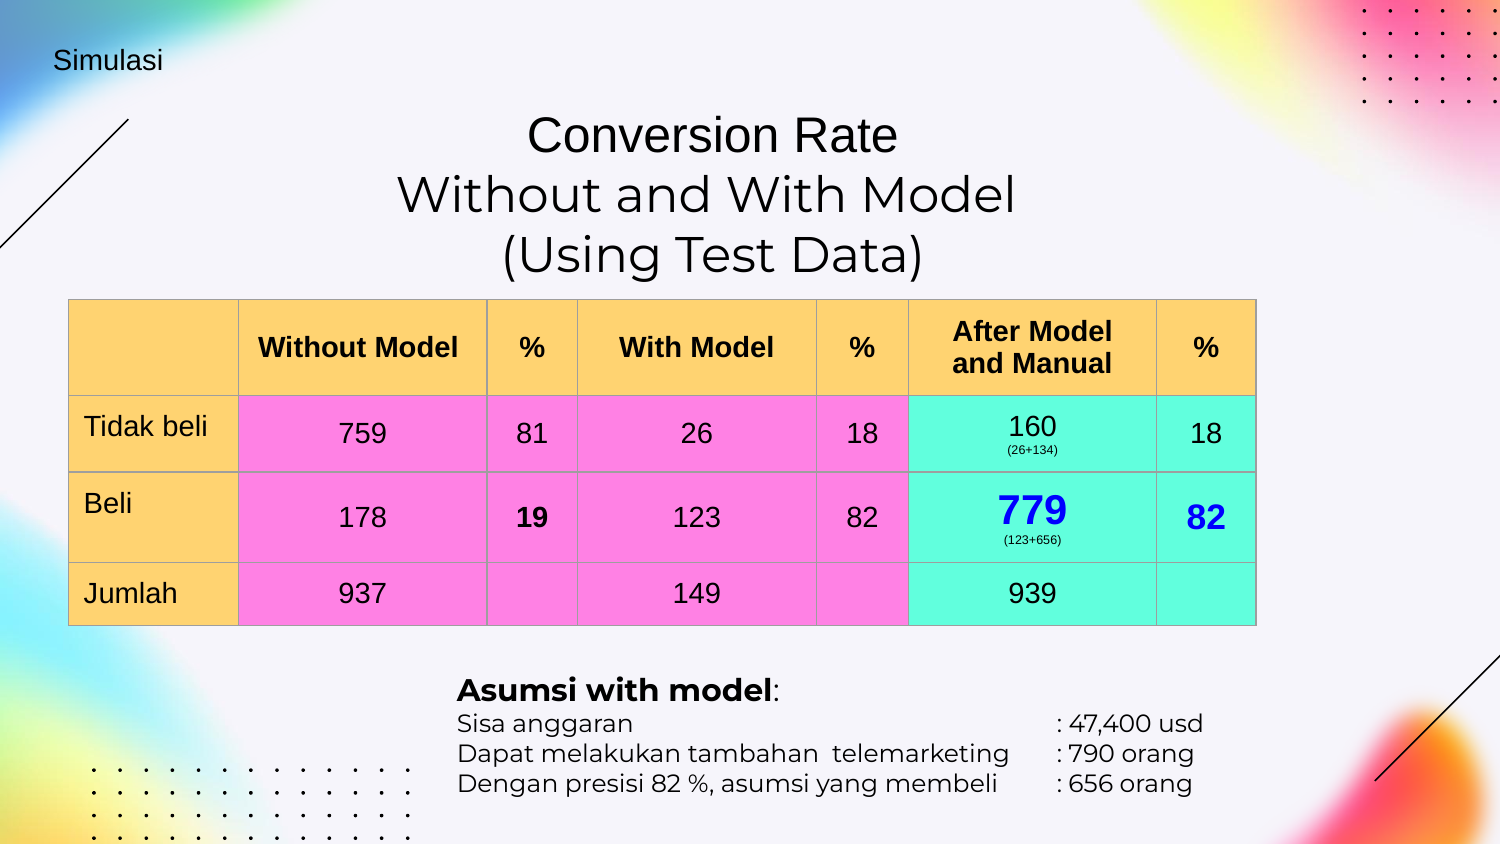

Simulasi
# Conversion Rate
Without and With Model
(Using Test Data)
|  | Without Model | % | With Model | % | After Model and Manual | % |
| --- | --- | --- | --- | --- | --- | --- |
| Tidak beli | 759 | 81 | 26 | 18 | 160 (26+134) | 18 |
| Beli | 178 | 19 | 123 | 82 | 779 (123+656) | 82 |
| Jumlah | 937 |  | 149 |  | 939 |  |
Asumsi with model:
Sisa anggaran 			: 47,400 usd
Dapat melakukan tambahan  telemarketing      	: 790 orang
Dengan presisi 82 %, asumsi yang membeli  	: 656 orang